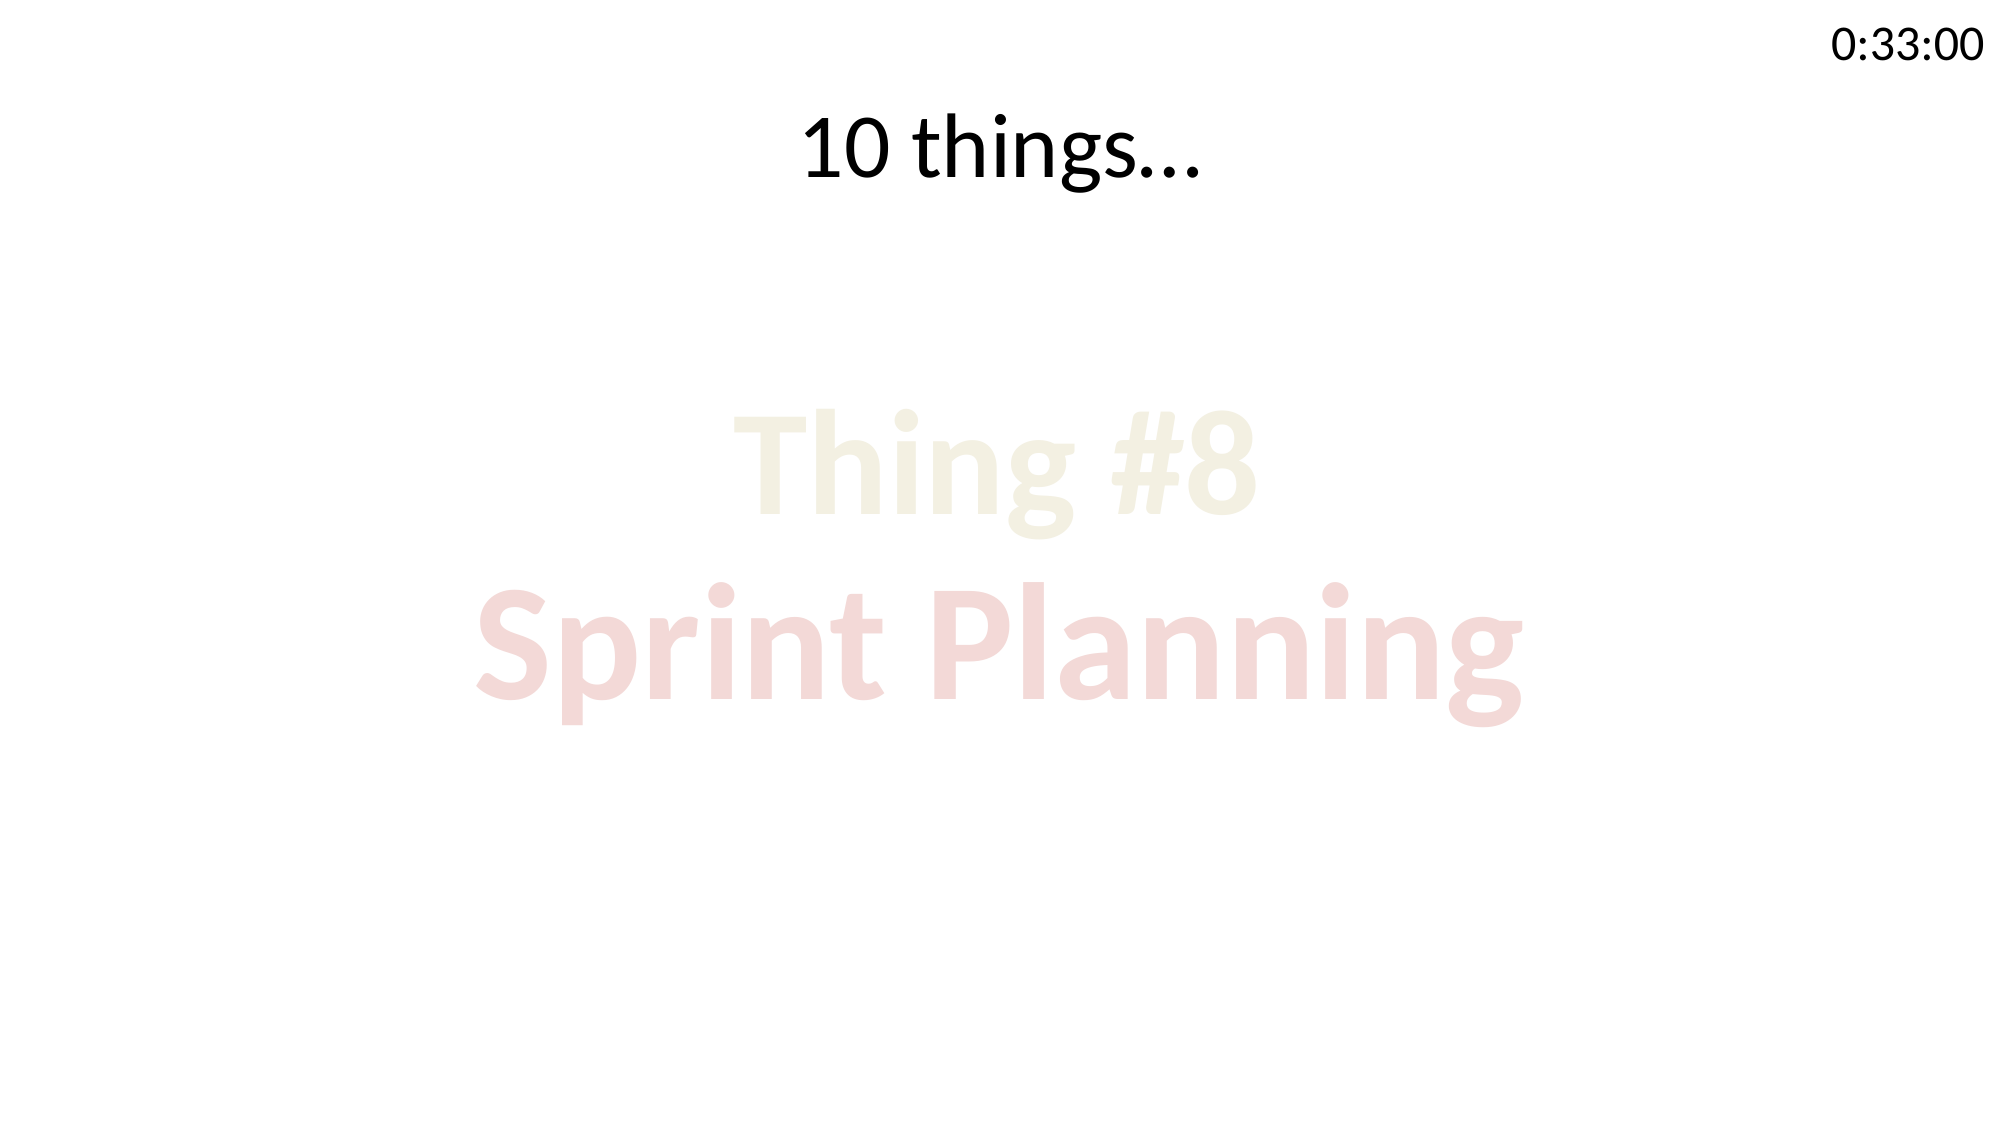

0:33:00
10 things…
Thing #8
Sprint Planning